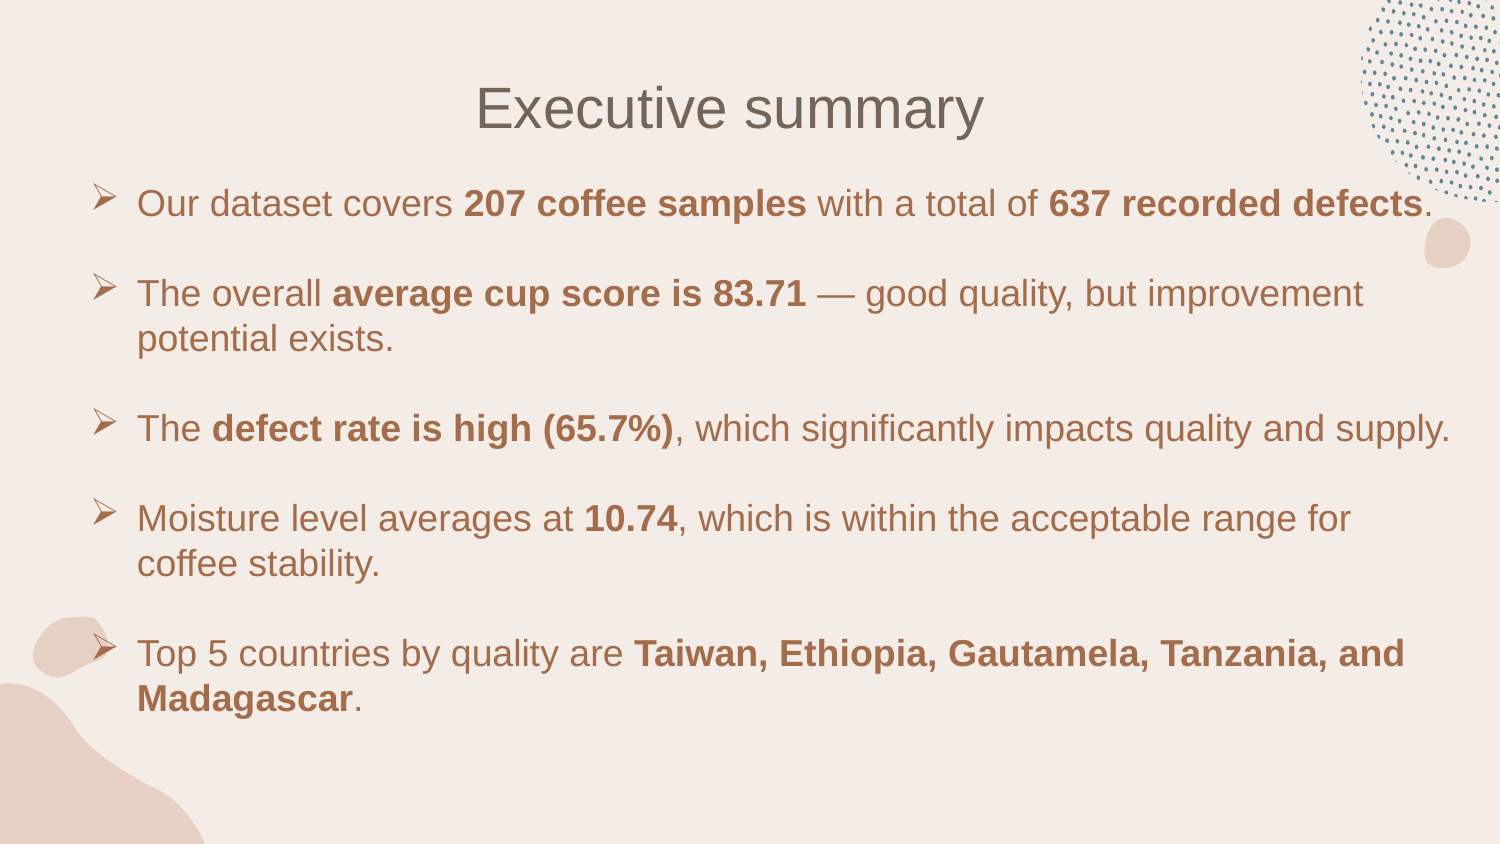

# Executive summary
Our dataset covers 207 coffee samples with a total of 637 recorded defects.

The overall average cup score is 83.71 — good quality, but improvement potential exists.

The defect rate is high (65.7%), which significantly impacts quality and supply.

Moisture level averages at 10.74, which is within the acceptable range for coffee stability.

Top 5 countries by quality are Taiwan, Ethiopia, Gautamela, Tanzania, and Madagascar.